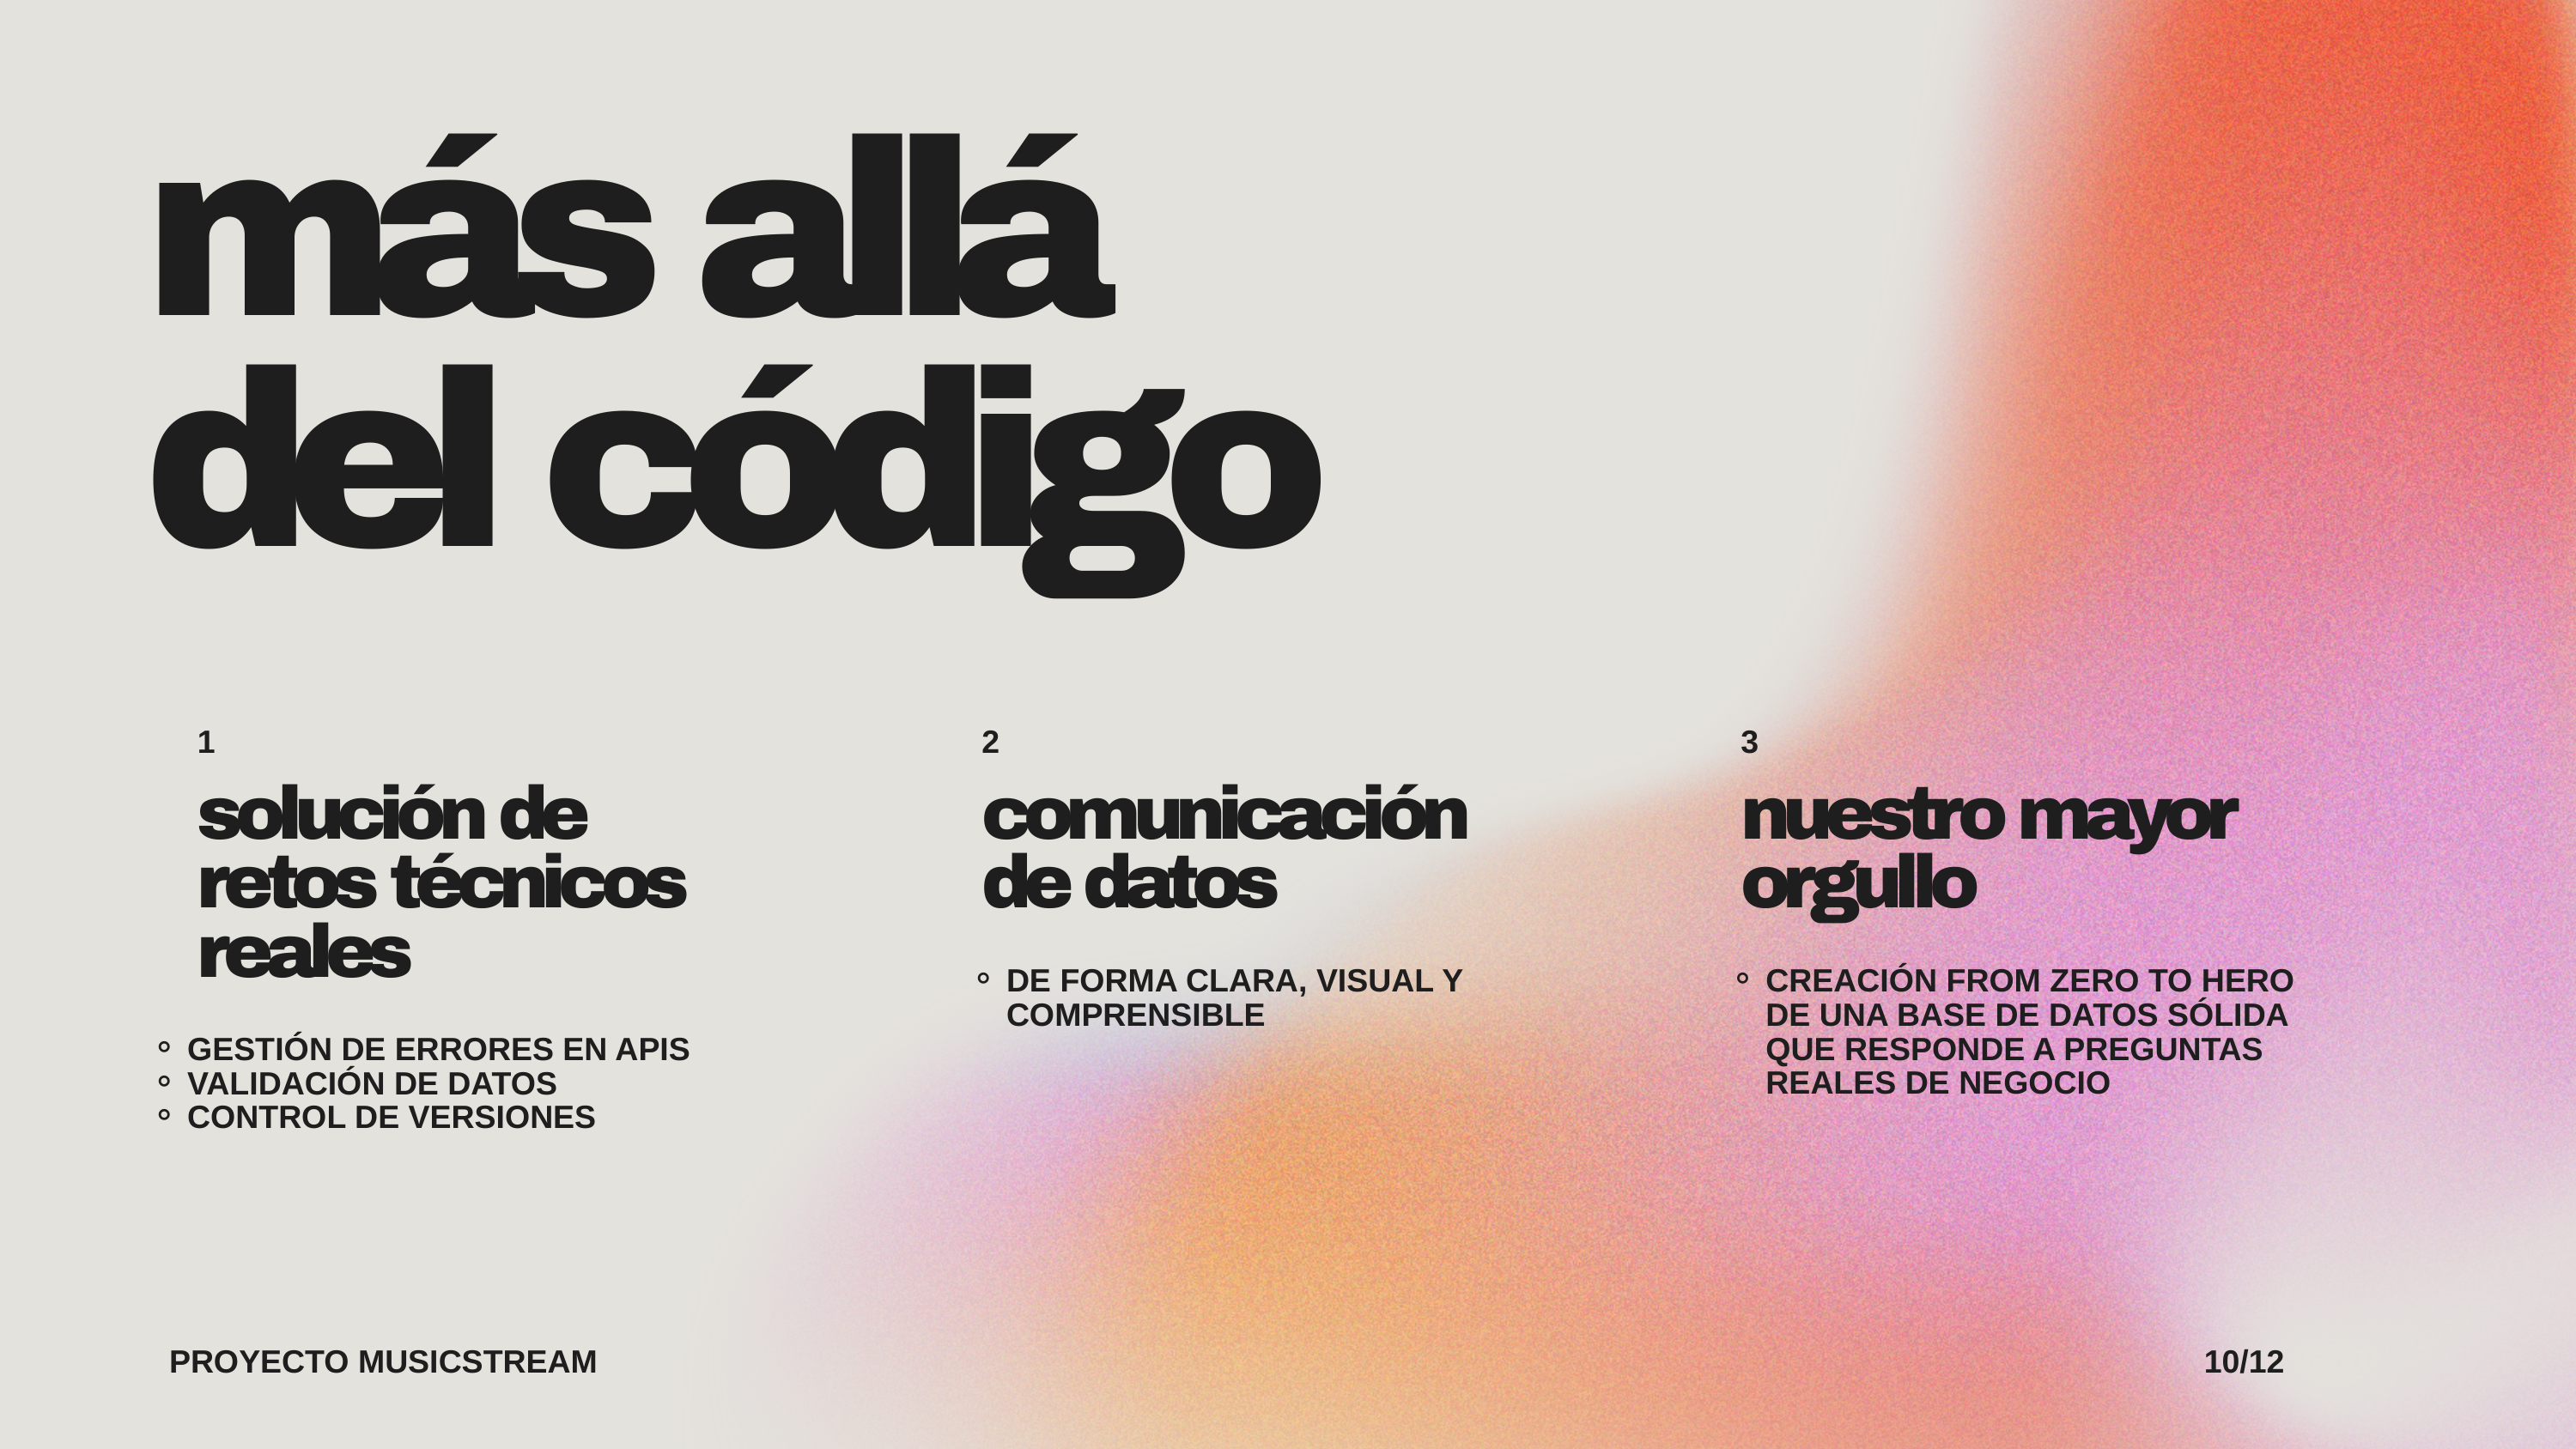

más allá
del código
1
2
3
solución de retos técnicos reales
comunicación de datos
nuestro mayor orgullo
DE FORMA CLARA, VISUAL Y COMPRENSIBLE
CREACIÓN FROM ZERO TO HERO DE UNA BASE DE DATOS SÓLIDA QUE RESPONDE A PREGUNTAS REALES DE NEGOCIO
GESTIÓN DE ERRORES EN APIS
VALIDACIÓN DE DATOS
CONTROL DE VERSIONES
PROYECTO MUSICSTREAM
10/12